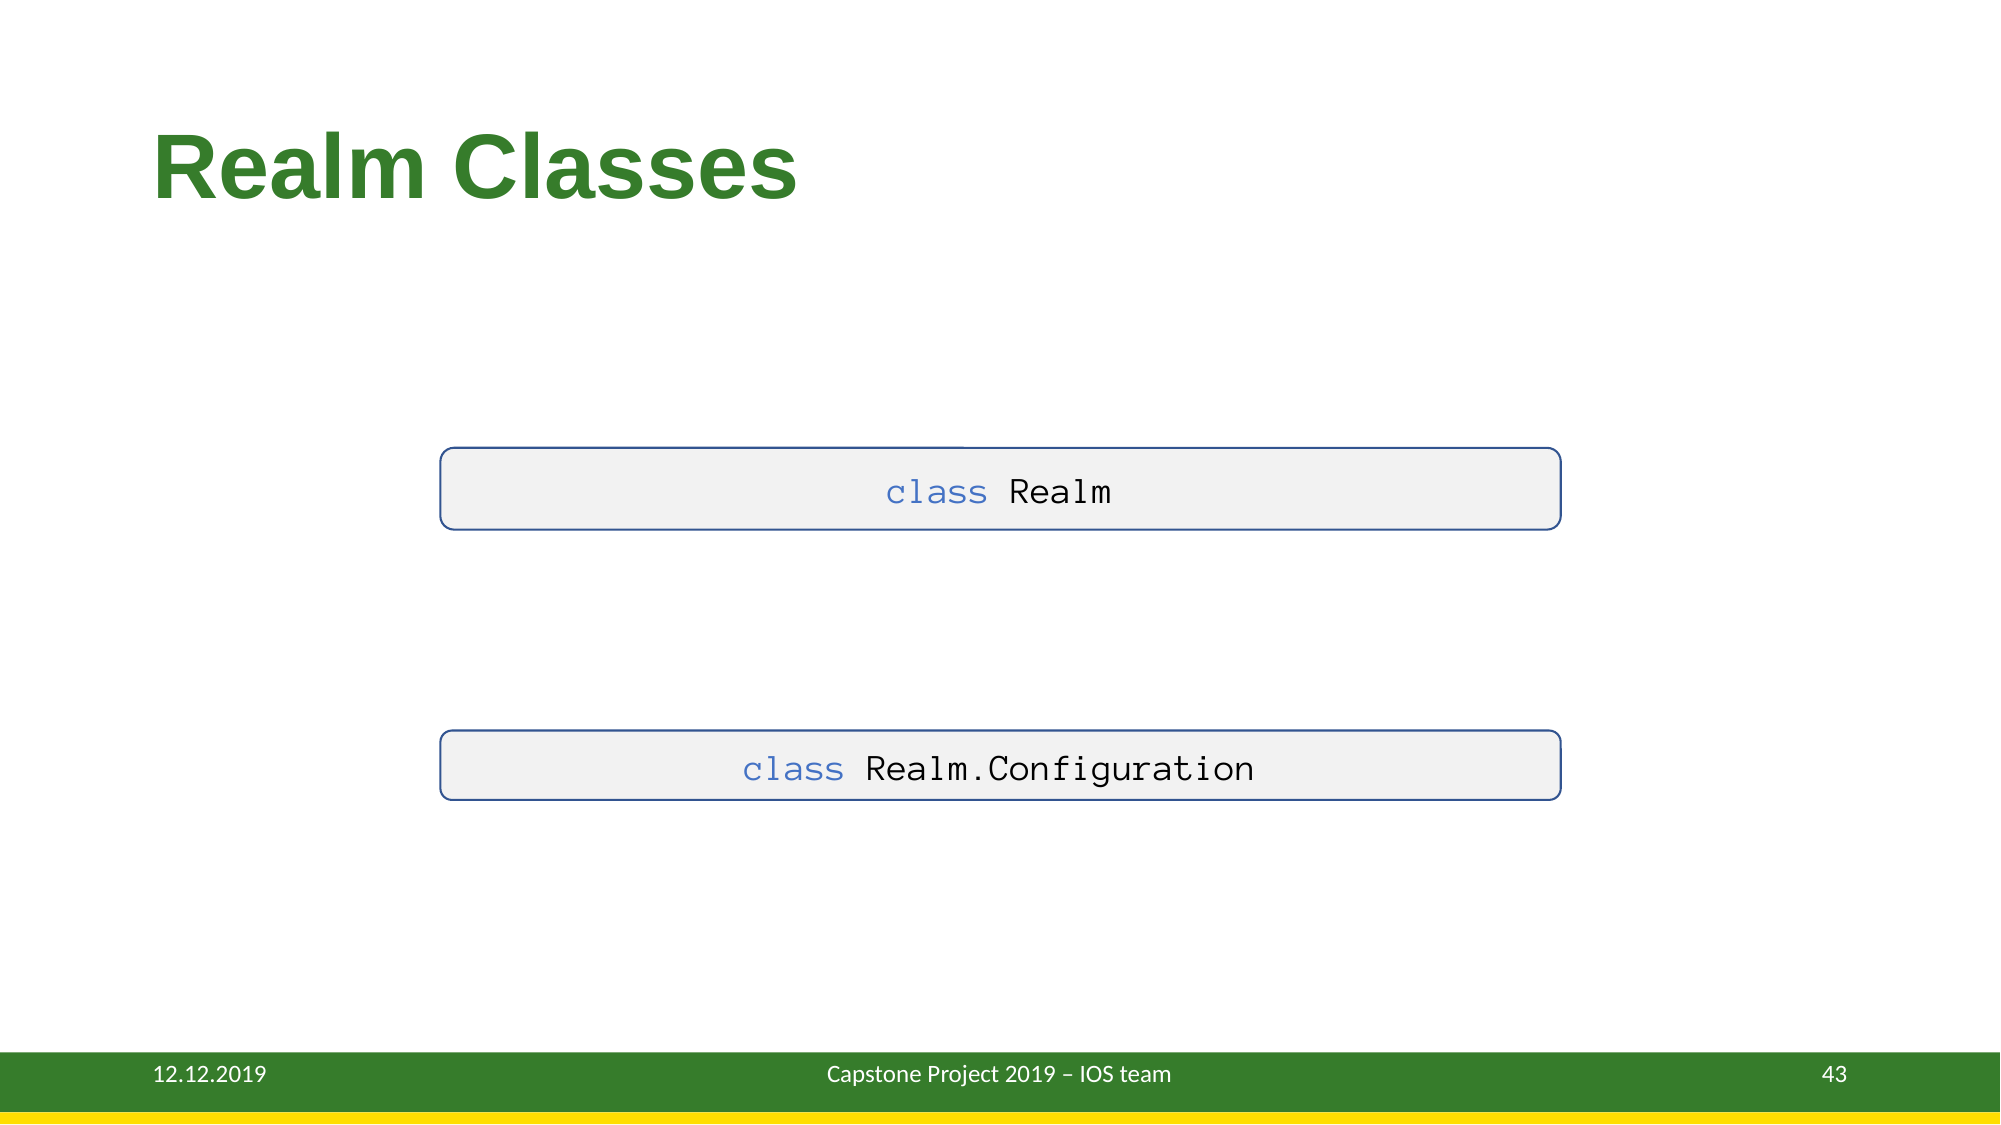

# Realm Classes

class Realm
class Realm.Configuration
12.12.2019
Capstone Project 2019 – IOS team
43